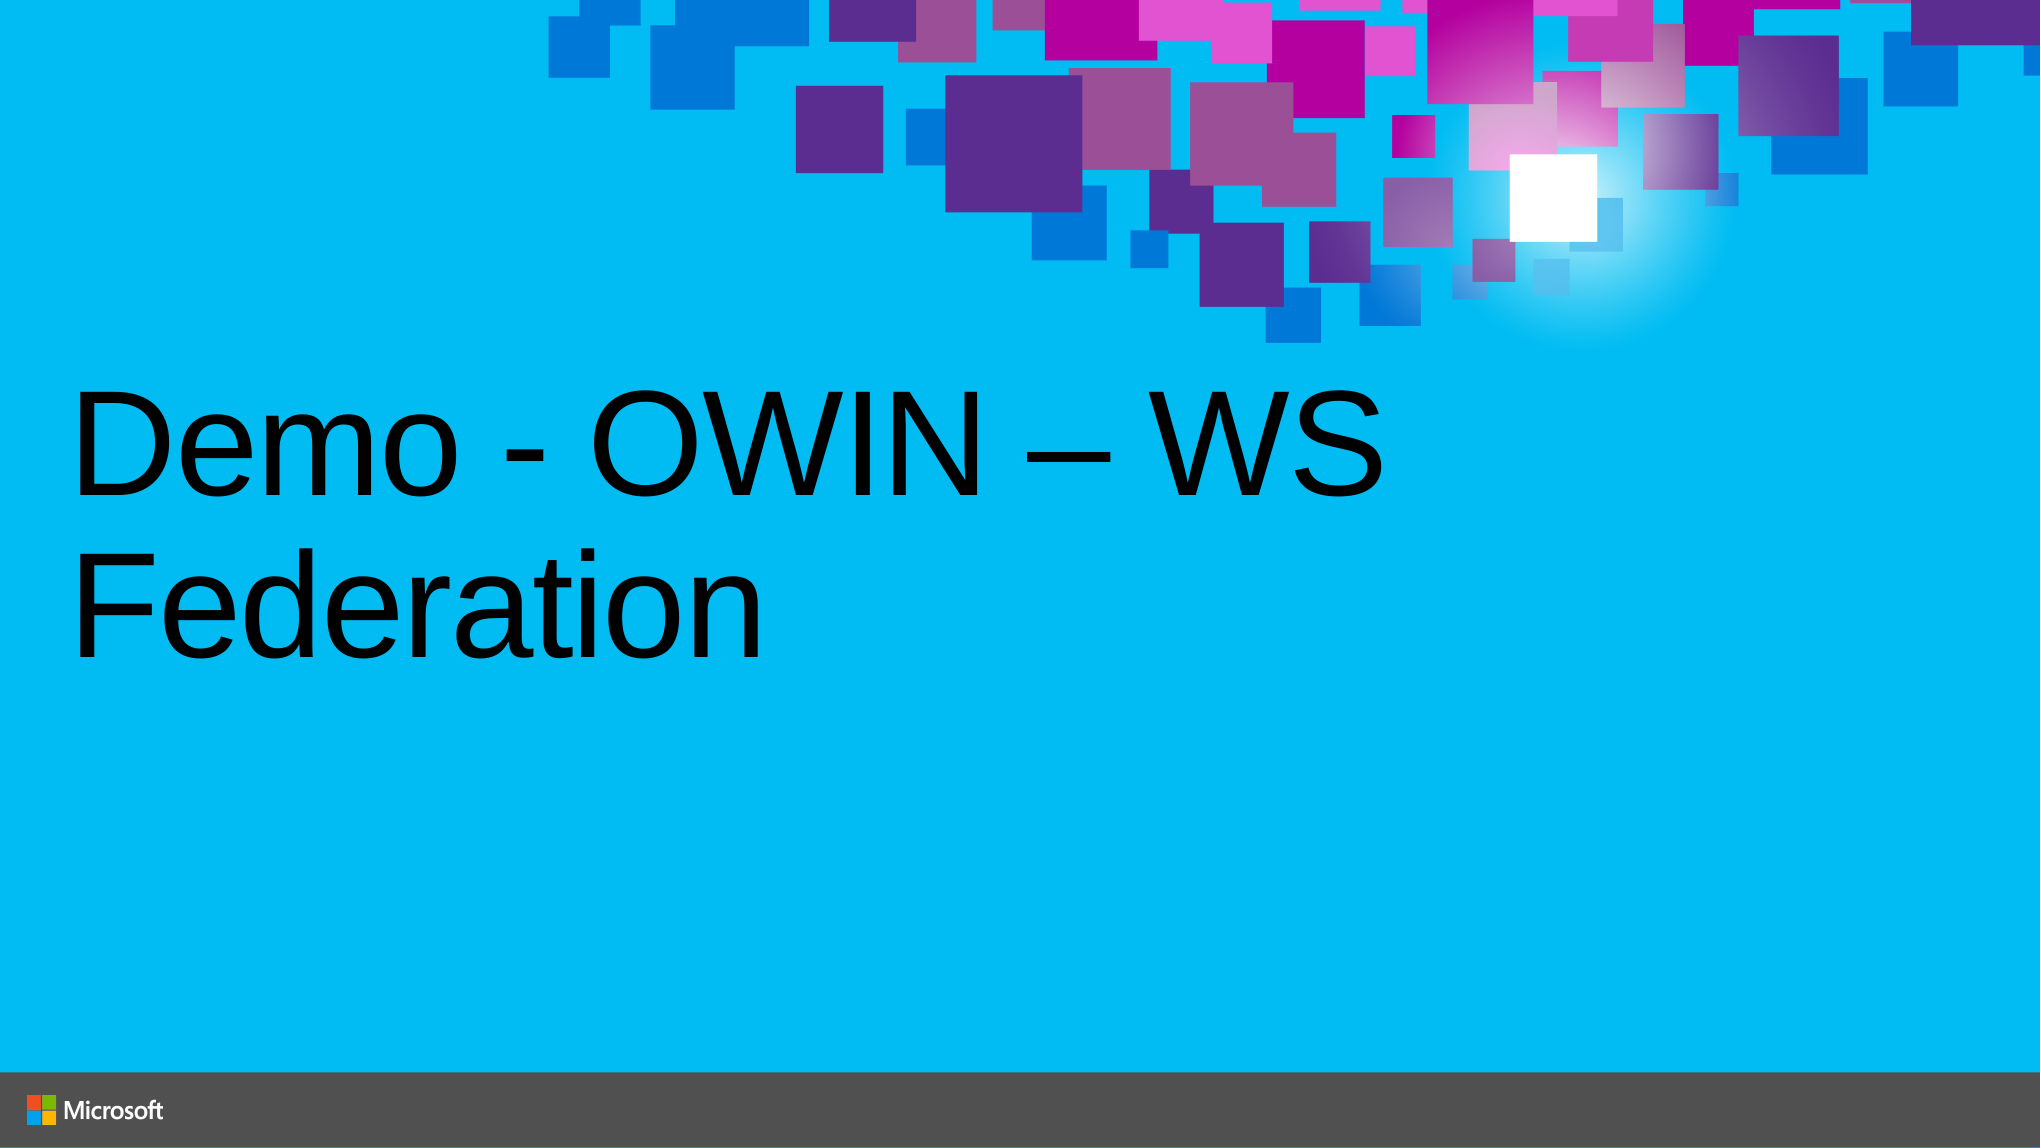

# Demo - OWIN – WS Federation